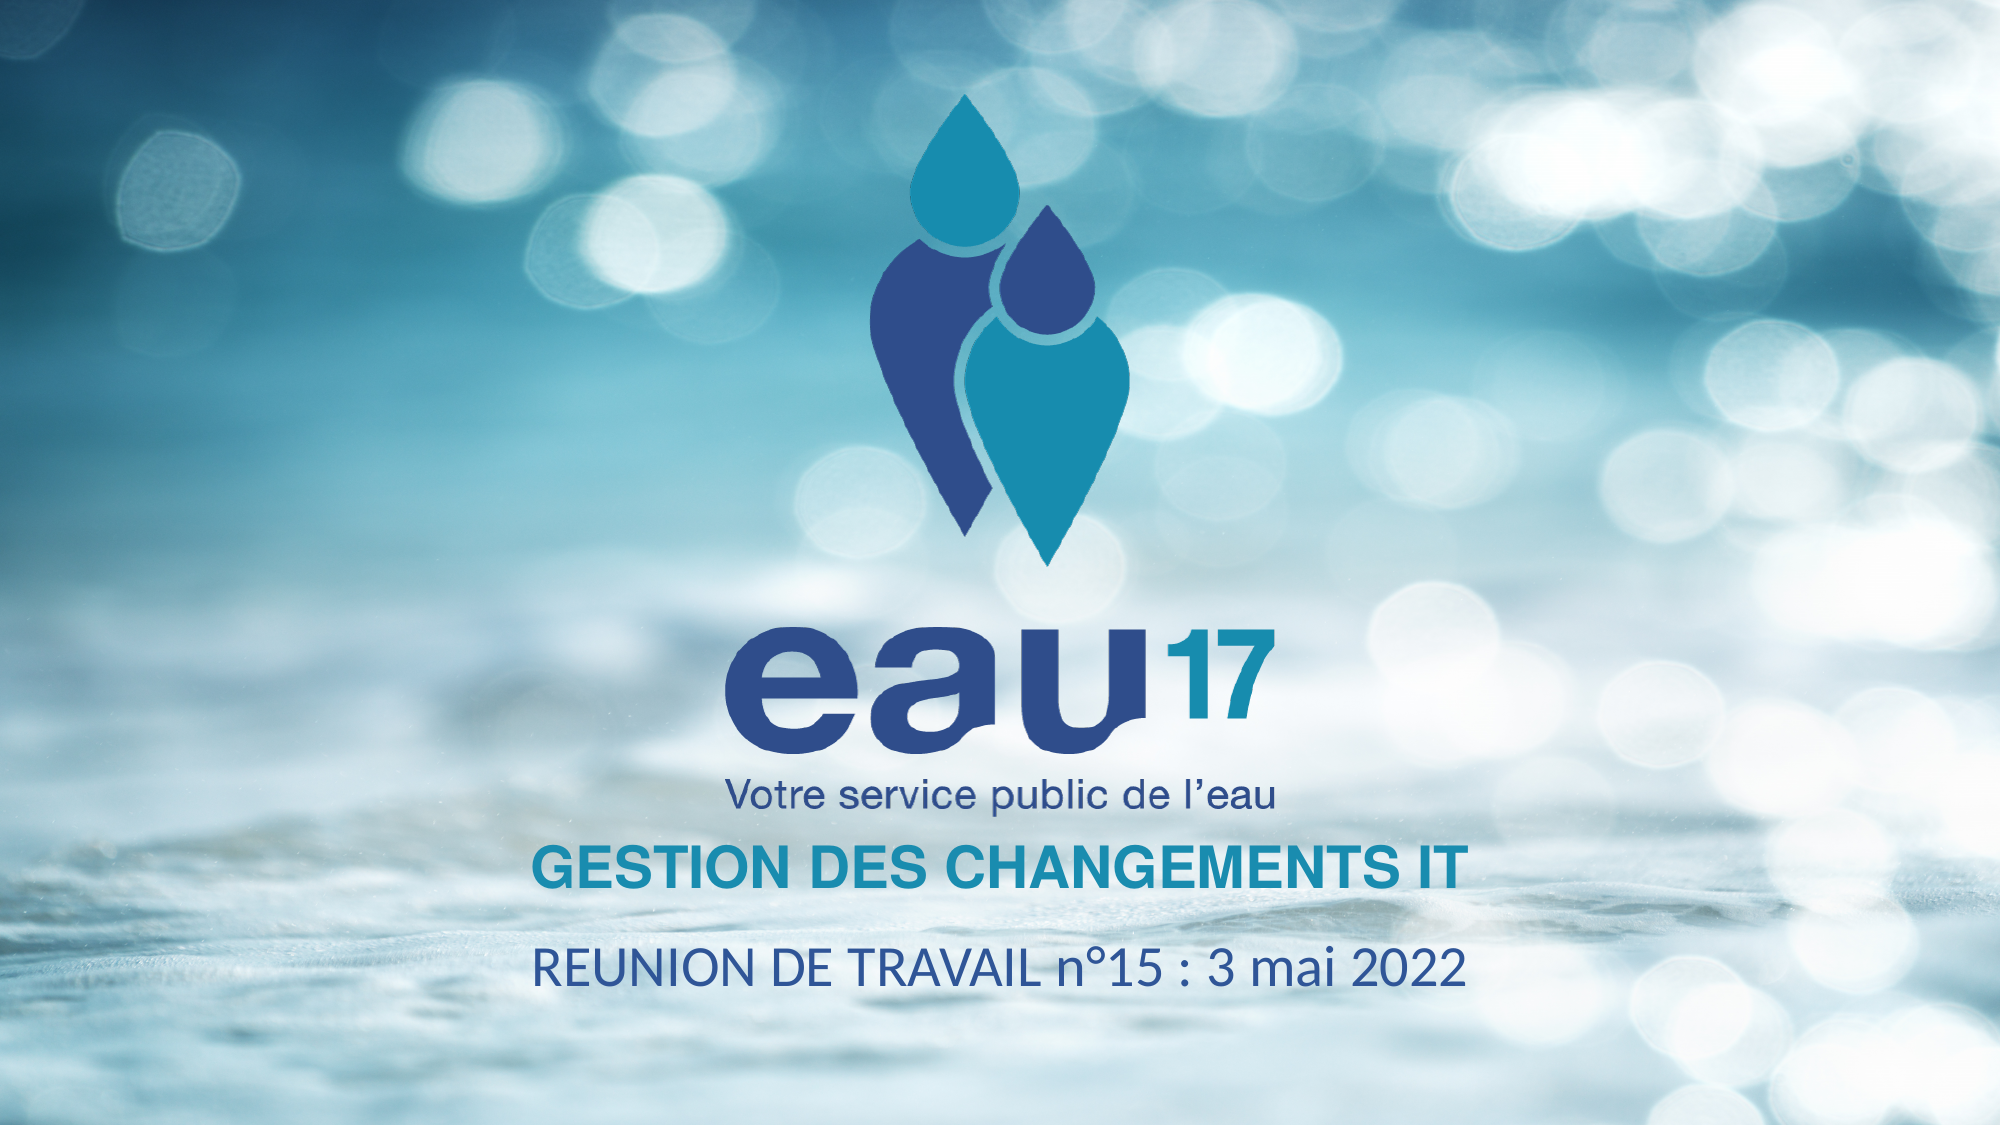

GESTION DES CHANGEMENTS IT
REUNION DE TRAVAIL n°15 : 3 mai 2022